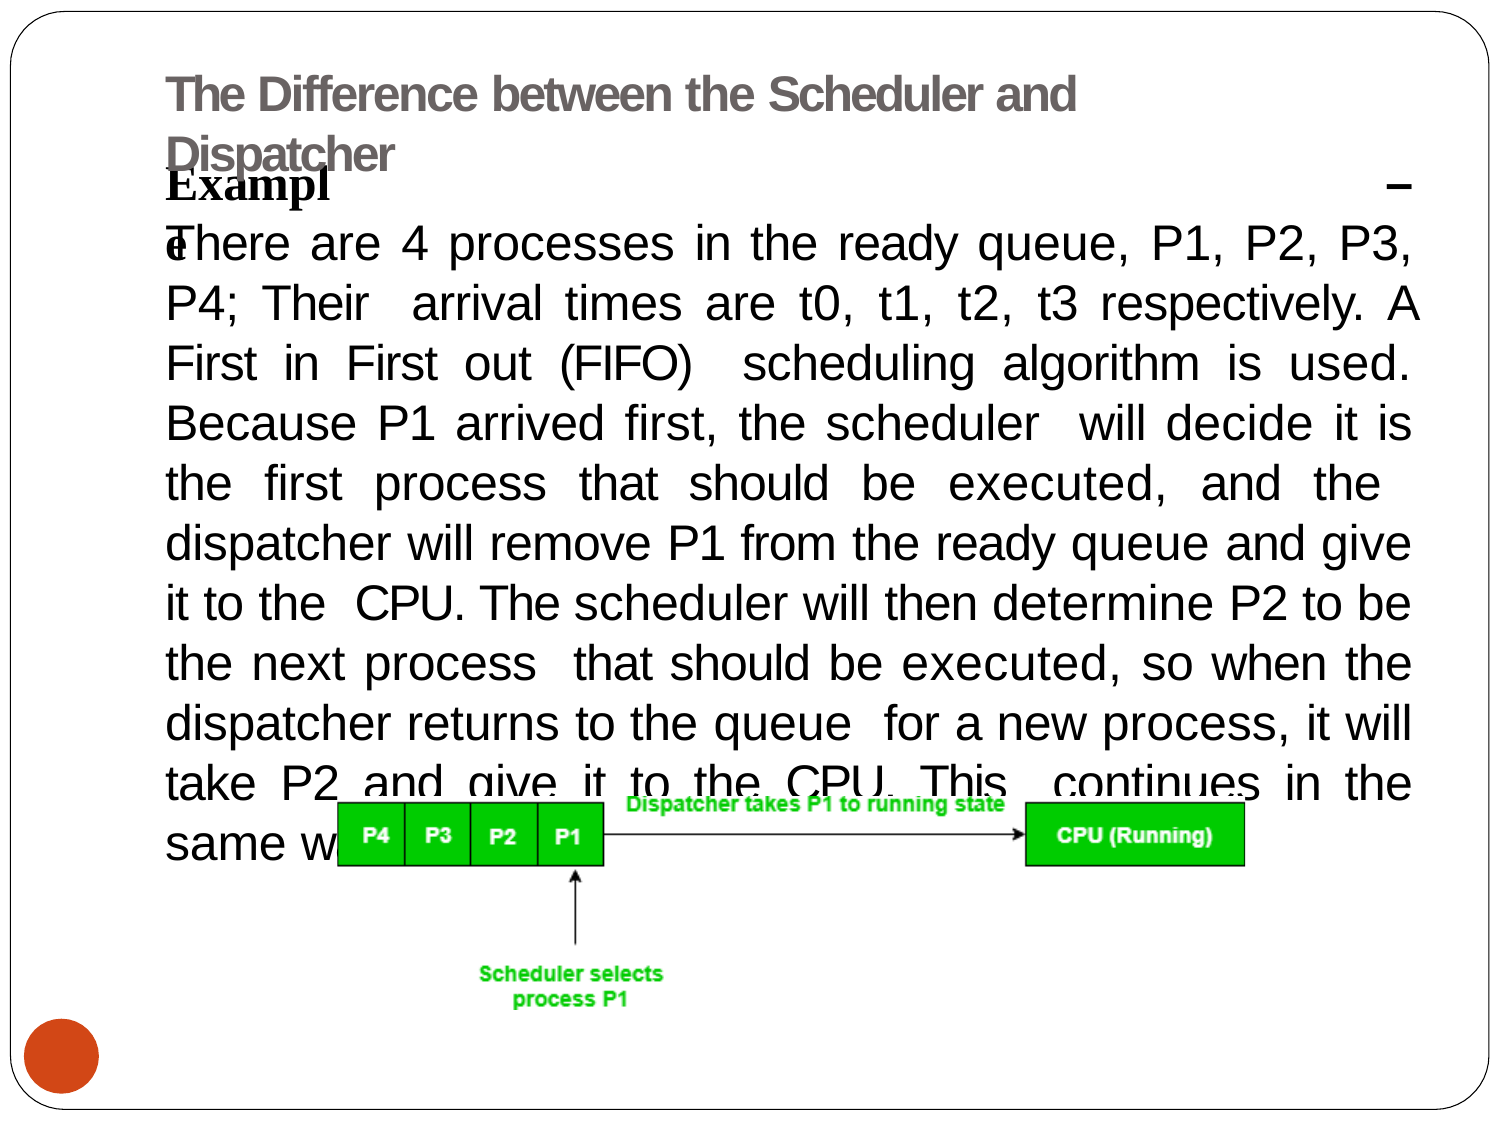

# The Difference between the Scheduler and Dispatcher
Example
–
There are 4 processes in the ready queue, P1, P2, P3, P4; Their  arrival times are t0, t1, t2, t3 respectively. A First in First out (FIFO)  scheduling algorithm is used. Because P1 arrived first, the scheduler  will decide it is the first process that should be executed, and the  dispatcher will remove P1 from the ready queue and give it to the  CPU. The scheduler will then determine P2 to be the next process  that should be executed, so when the dispatcher returns to the queue  for a new process, it will take P2 and give it to the CPU. This  continues in the same way for P3, and then P4.